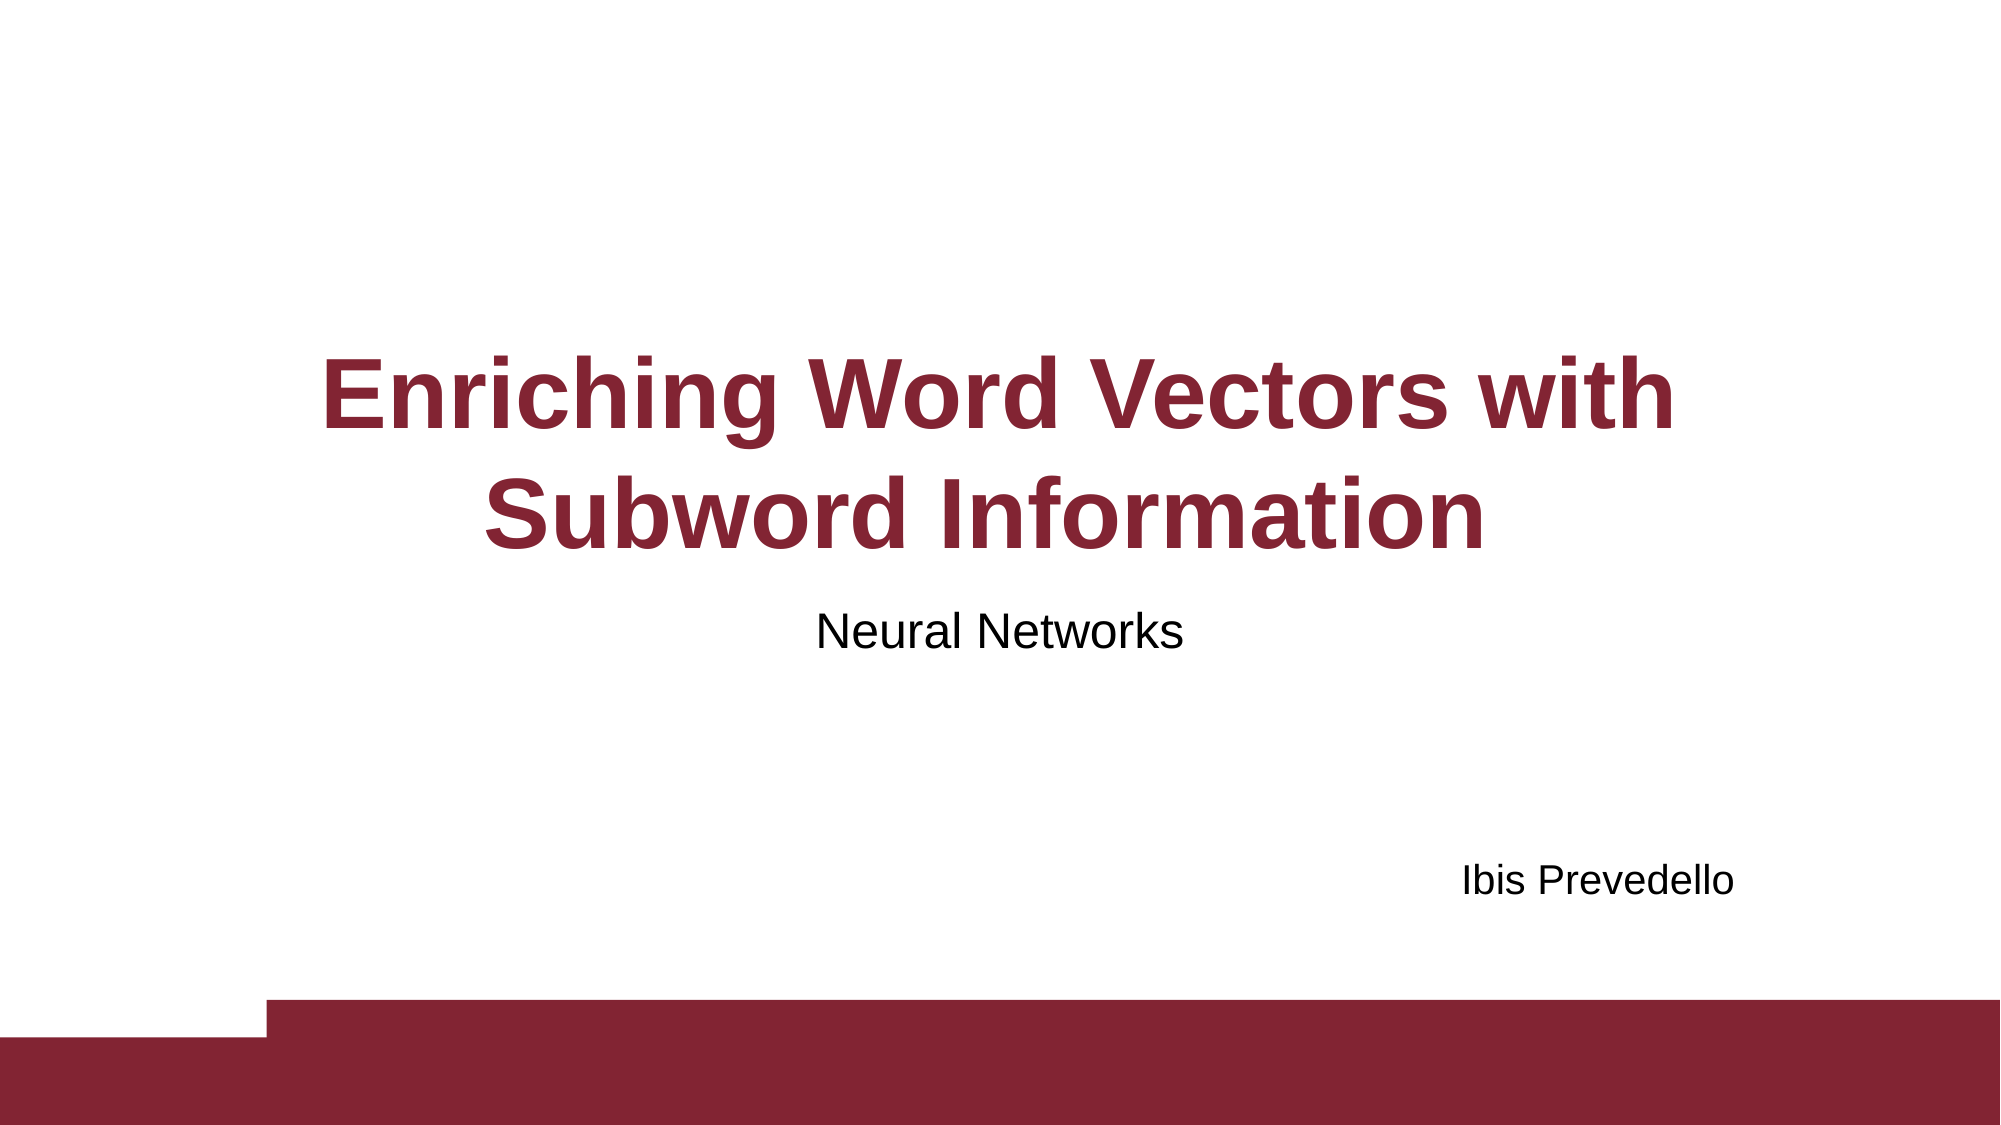

# Enriching Word Vectors with Subword Information
Neural Networks

Ibis Prevedello